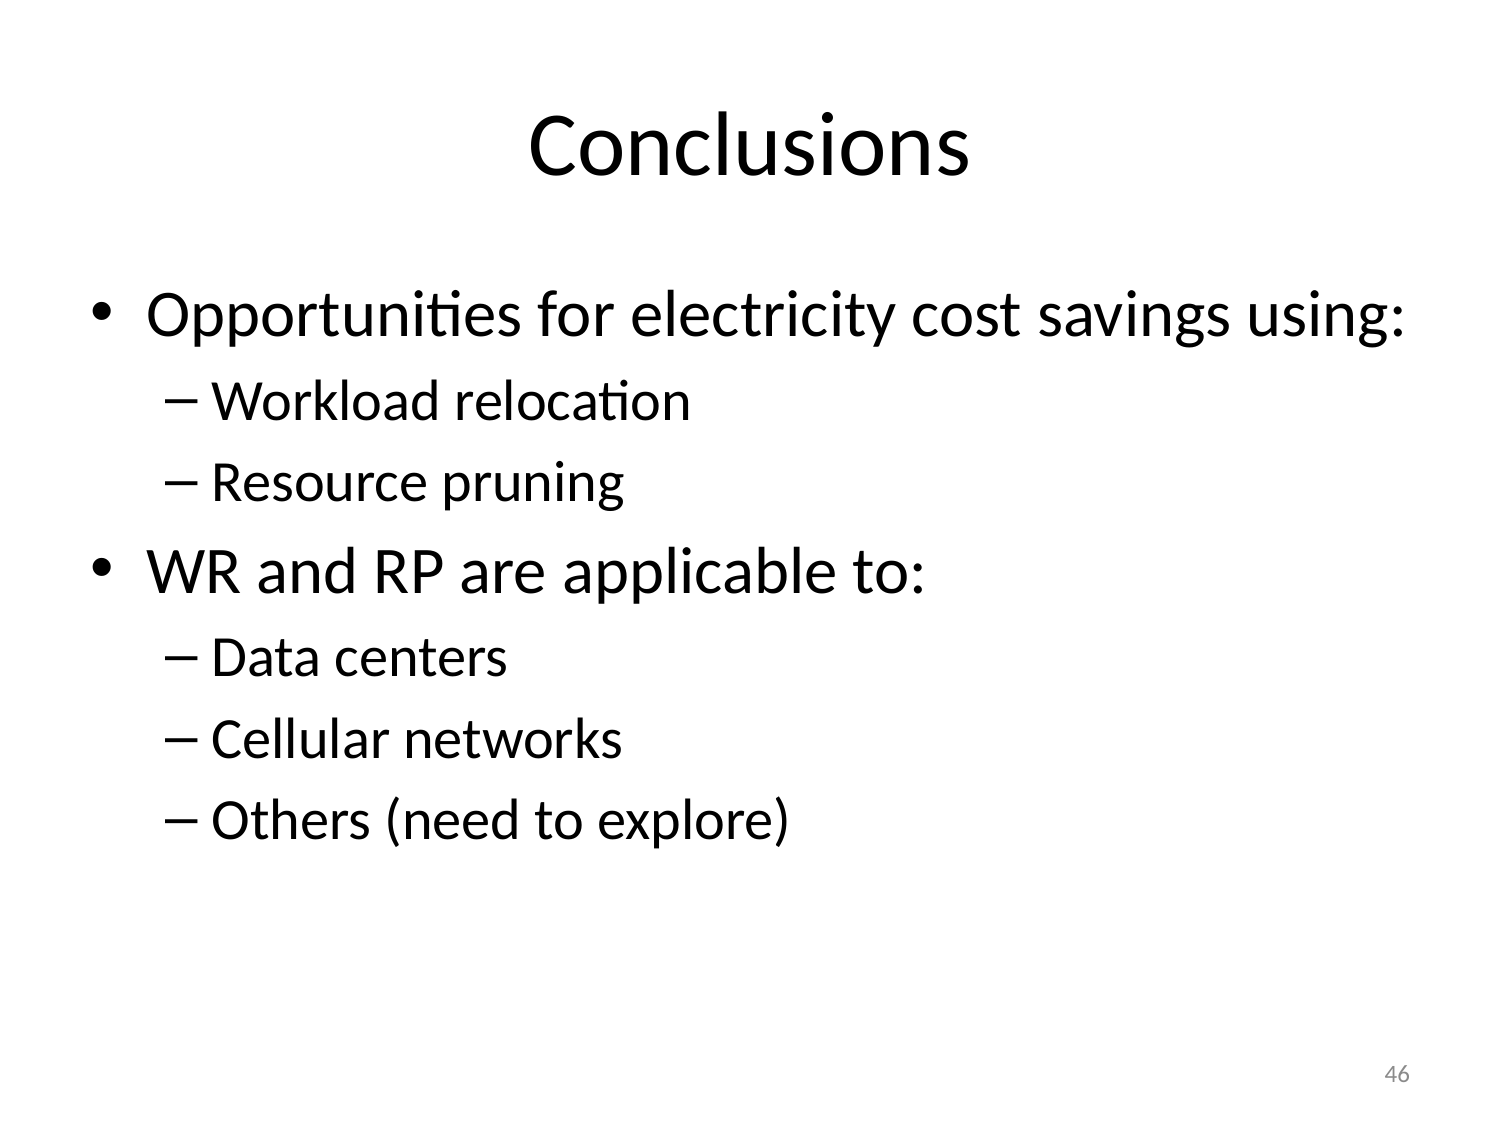

# Conclusions
Opportunities for electricity cost savings using:
Workload relocation
Resource pruning
WR and RP are applicable to:
Data centers
Cellular networks
Others (need to explore)
46